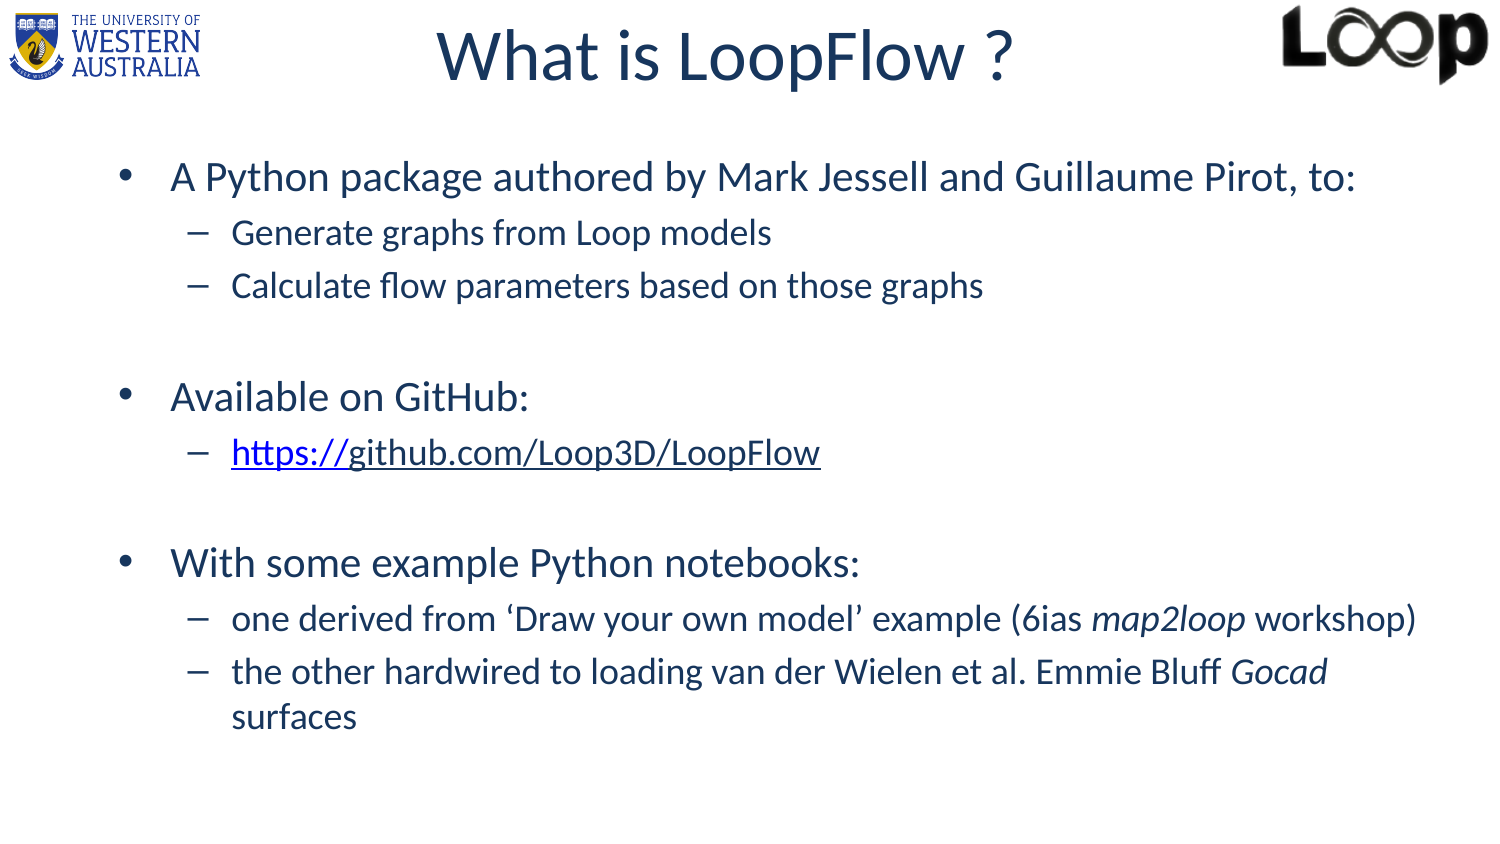

# What is LoopFlow ?
A Python package authored by Mark Jessell and Guillaume Pirot, to:
Generate graphs from Loop models
Calculate flow parameters based on those graphs

Available on GitHub:
https://github.com/Loop3D/LoopFlow

With some example Python notebooks:
one derived from ‘Draw your own model’ example (6ias map2loop workshop)
the other hardwired to loading van der Wielen et al. Emmie Bluff Gocad surfaces